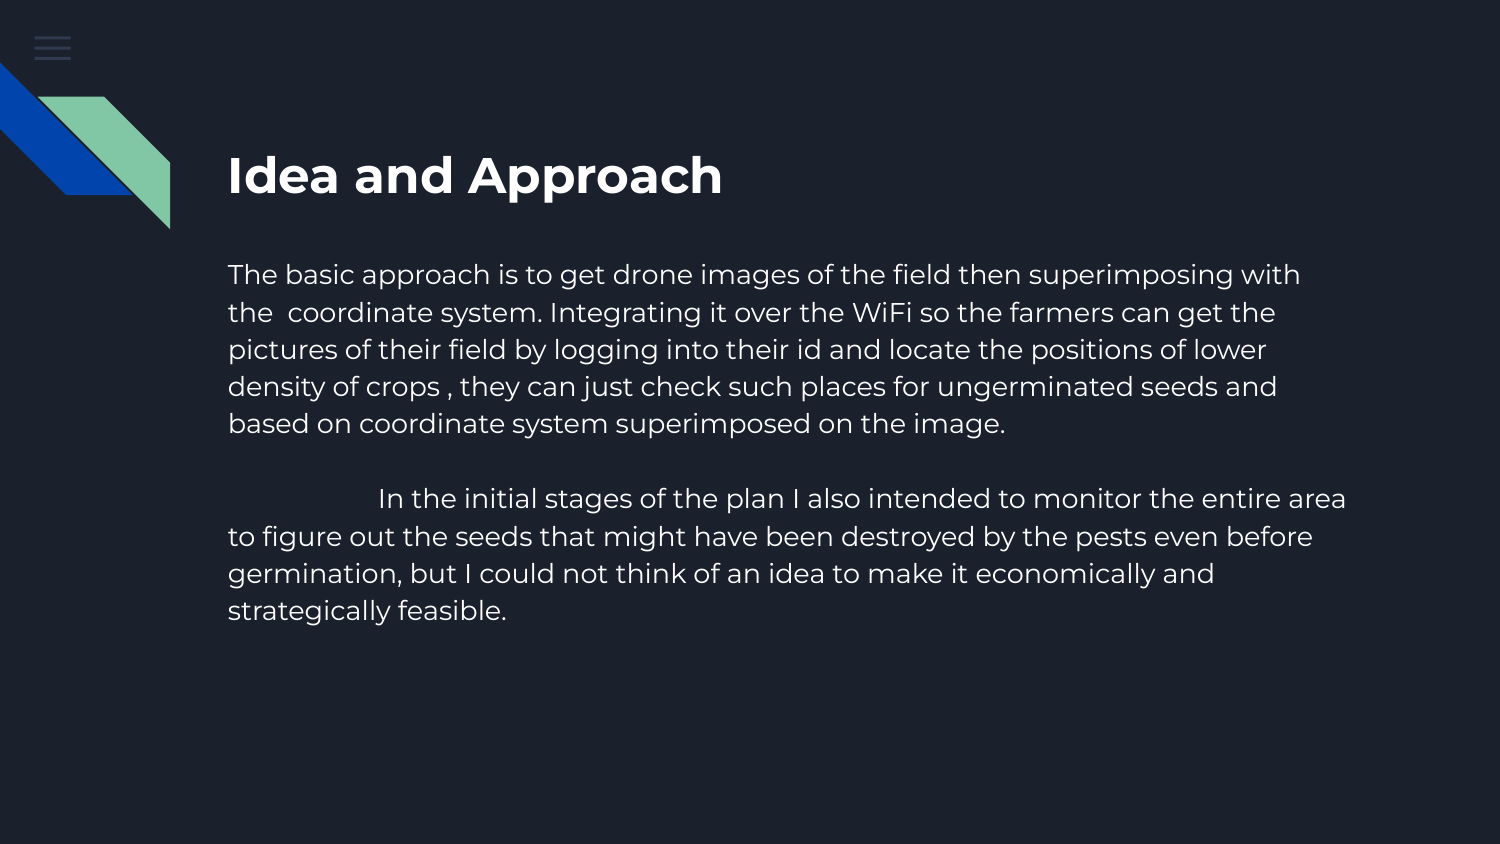

# Idea and Approach
The basic approach is to get drone images of the field then superimposing with the  coordinate system. Integrating it over the WiFi so the farmers can get the pictures of their field by logging into their id and locate the positions of lower density of crops , they can just check such places for ungerminated seeds and based on coordinate system superimposed on the image.
	In the initial stages of the plan I also intended to monitor the entire area to figure out the seeds that might have been destroyed by the pests even before germination, but I could not think of an idea to make it economically and strategically feasible.